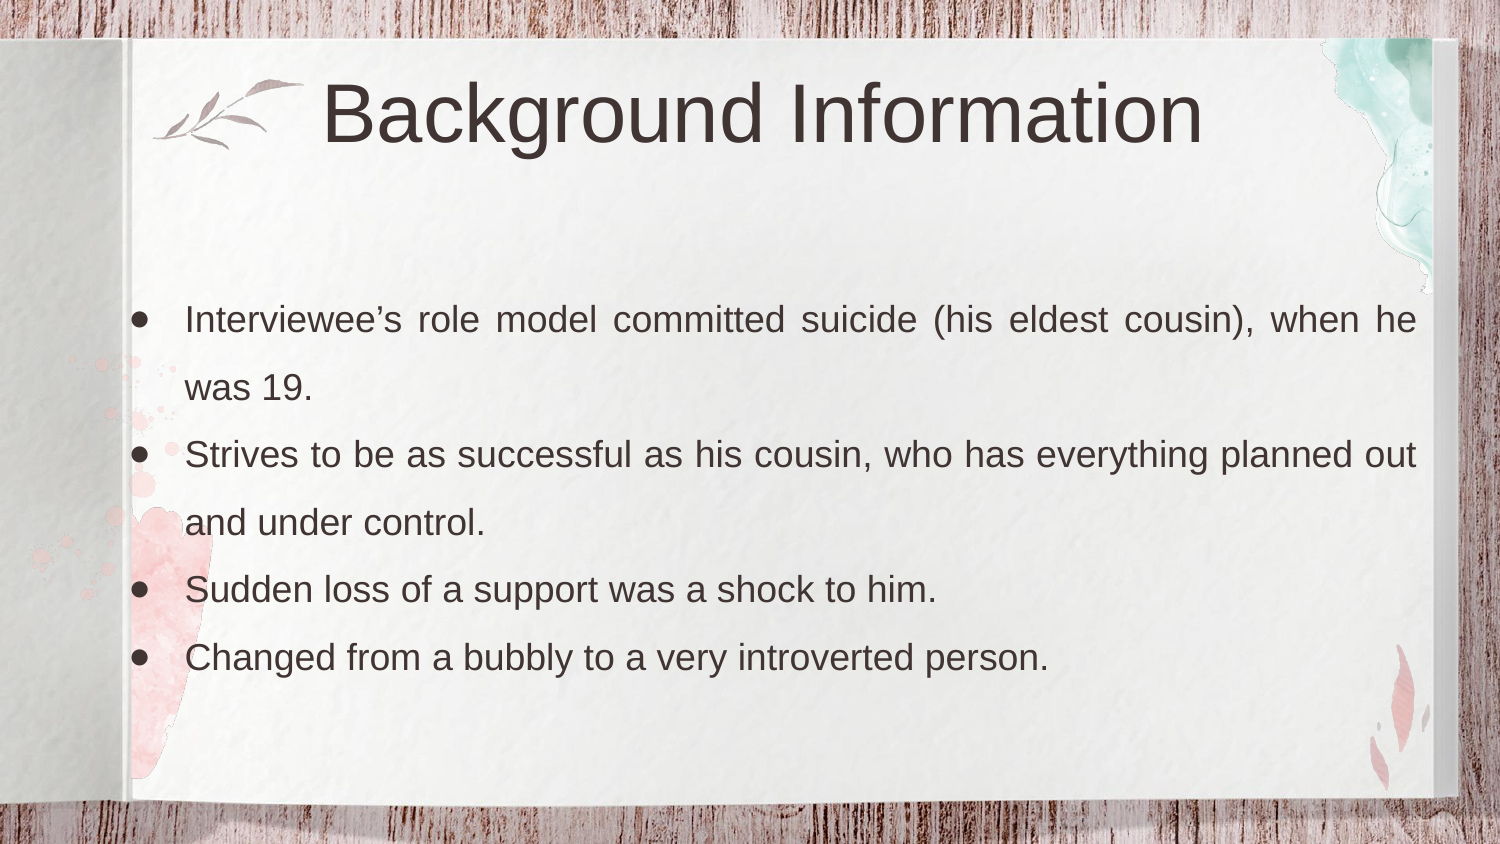

# Background Information
Interviewee’s role model committed suicide (his eldest cousin), when he was 19.
Strives to be as successful as his cousin, who has everything planned out and under control.
Sudden loss of a support was a shock to him.
Changed from a bubbly to a very introverted person.